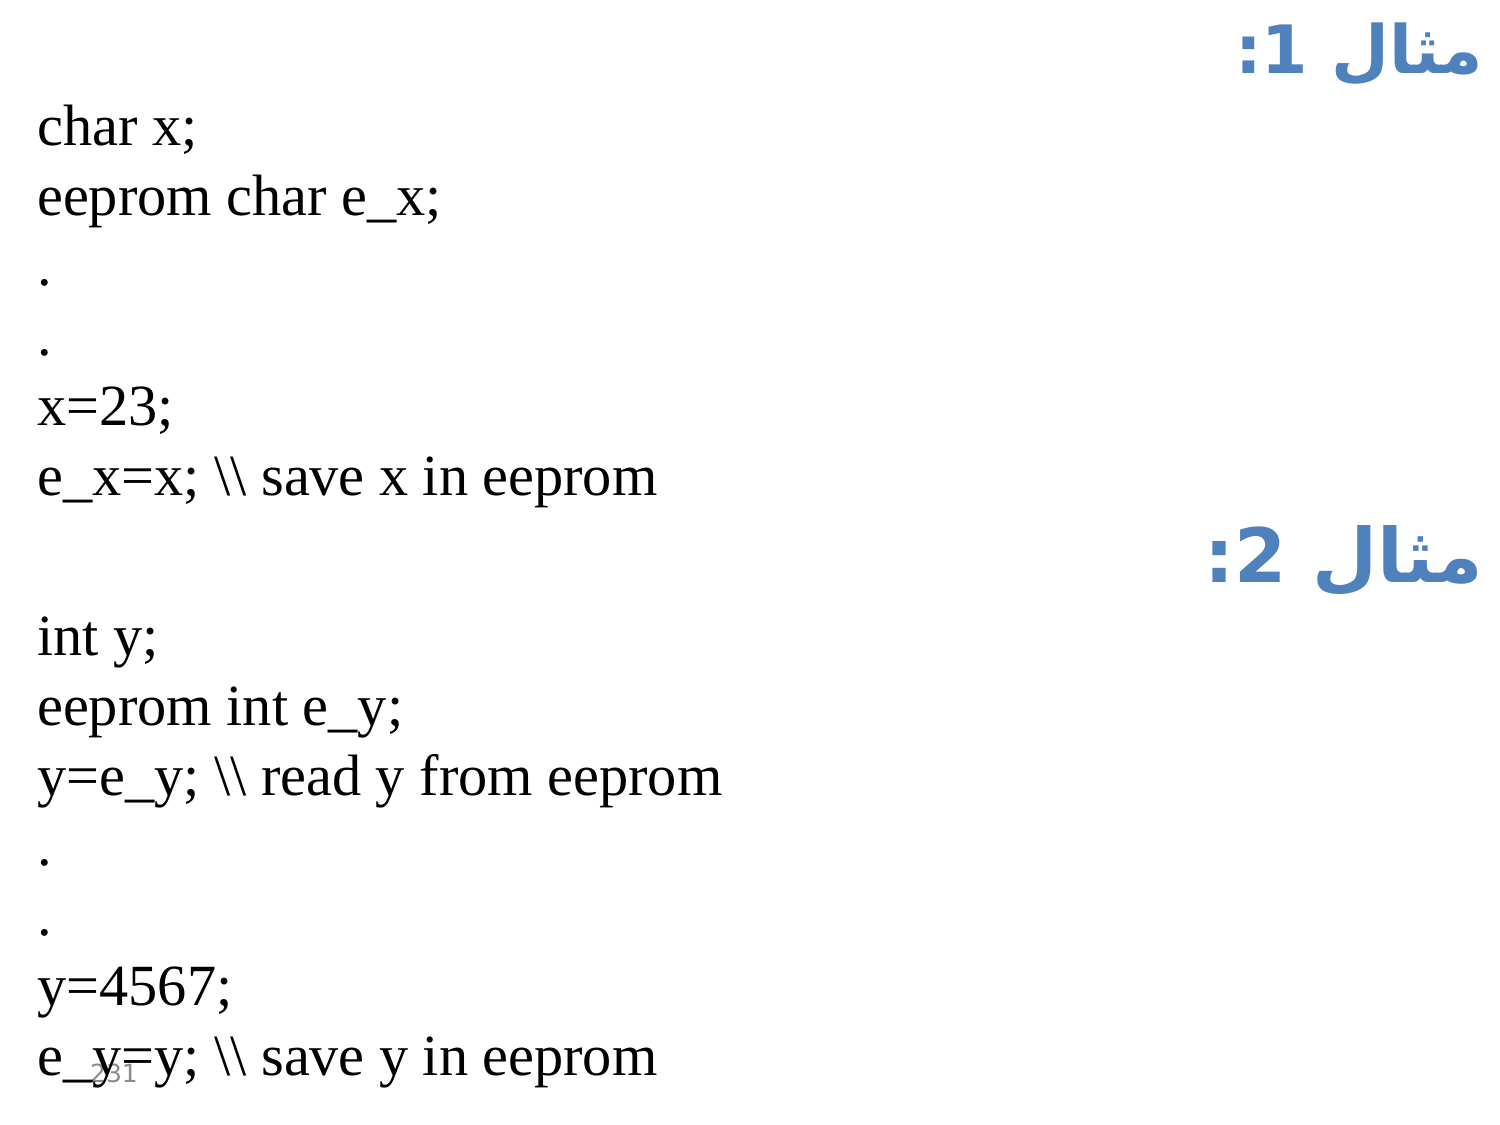

مثال 1:
char x;
eeprom char e_x;
.
.
x=23;
e_x=x; \\ save x in eeprom
مثال 2:
int y;
eeprom int e_y;
y=e_y; \\ read y from eeprom
.
.
y=4567;
e_y=y; \\ save y in eeprom

231